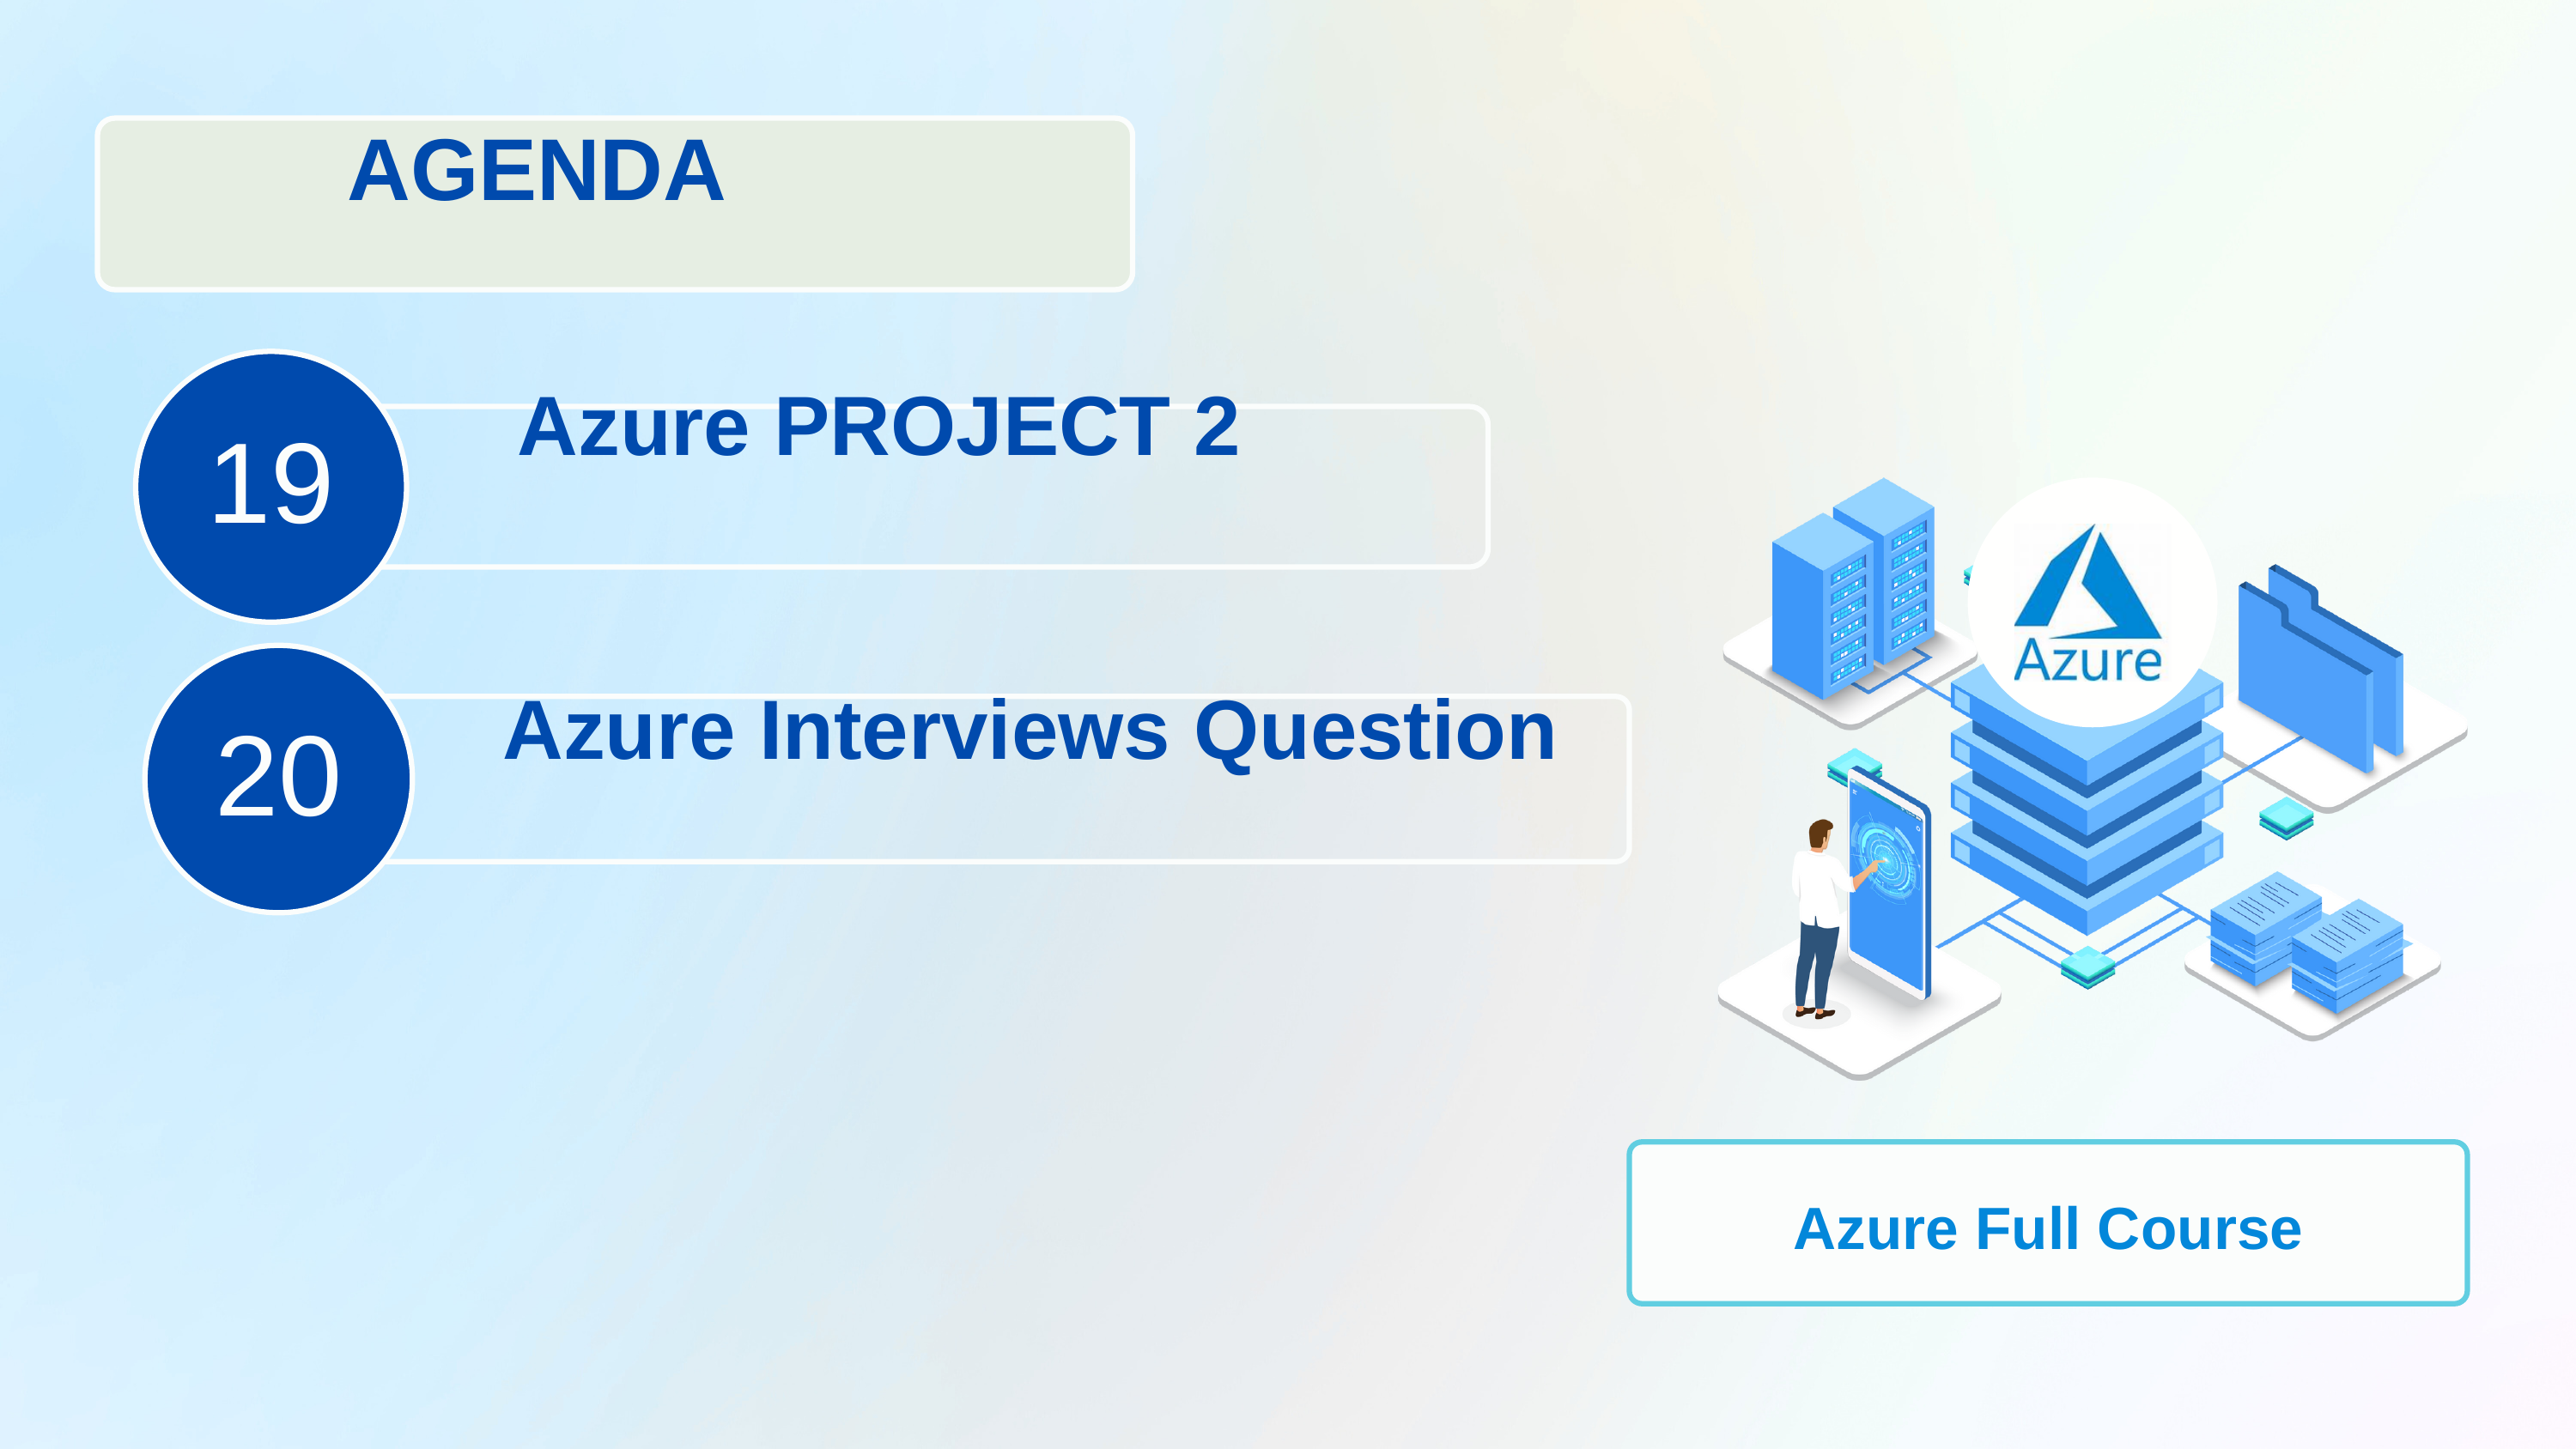

AGENDA

19

Azure PROJECT 2

20

        Azure Interviews Question

Azure Full Course